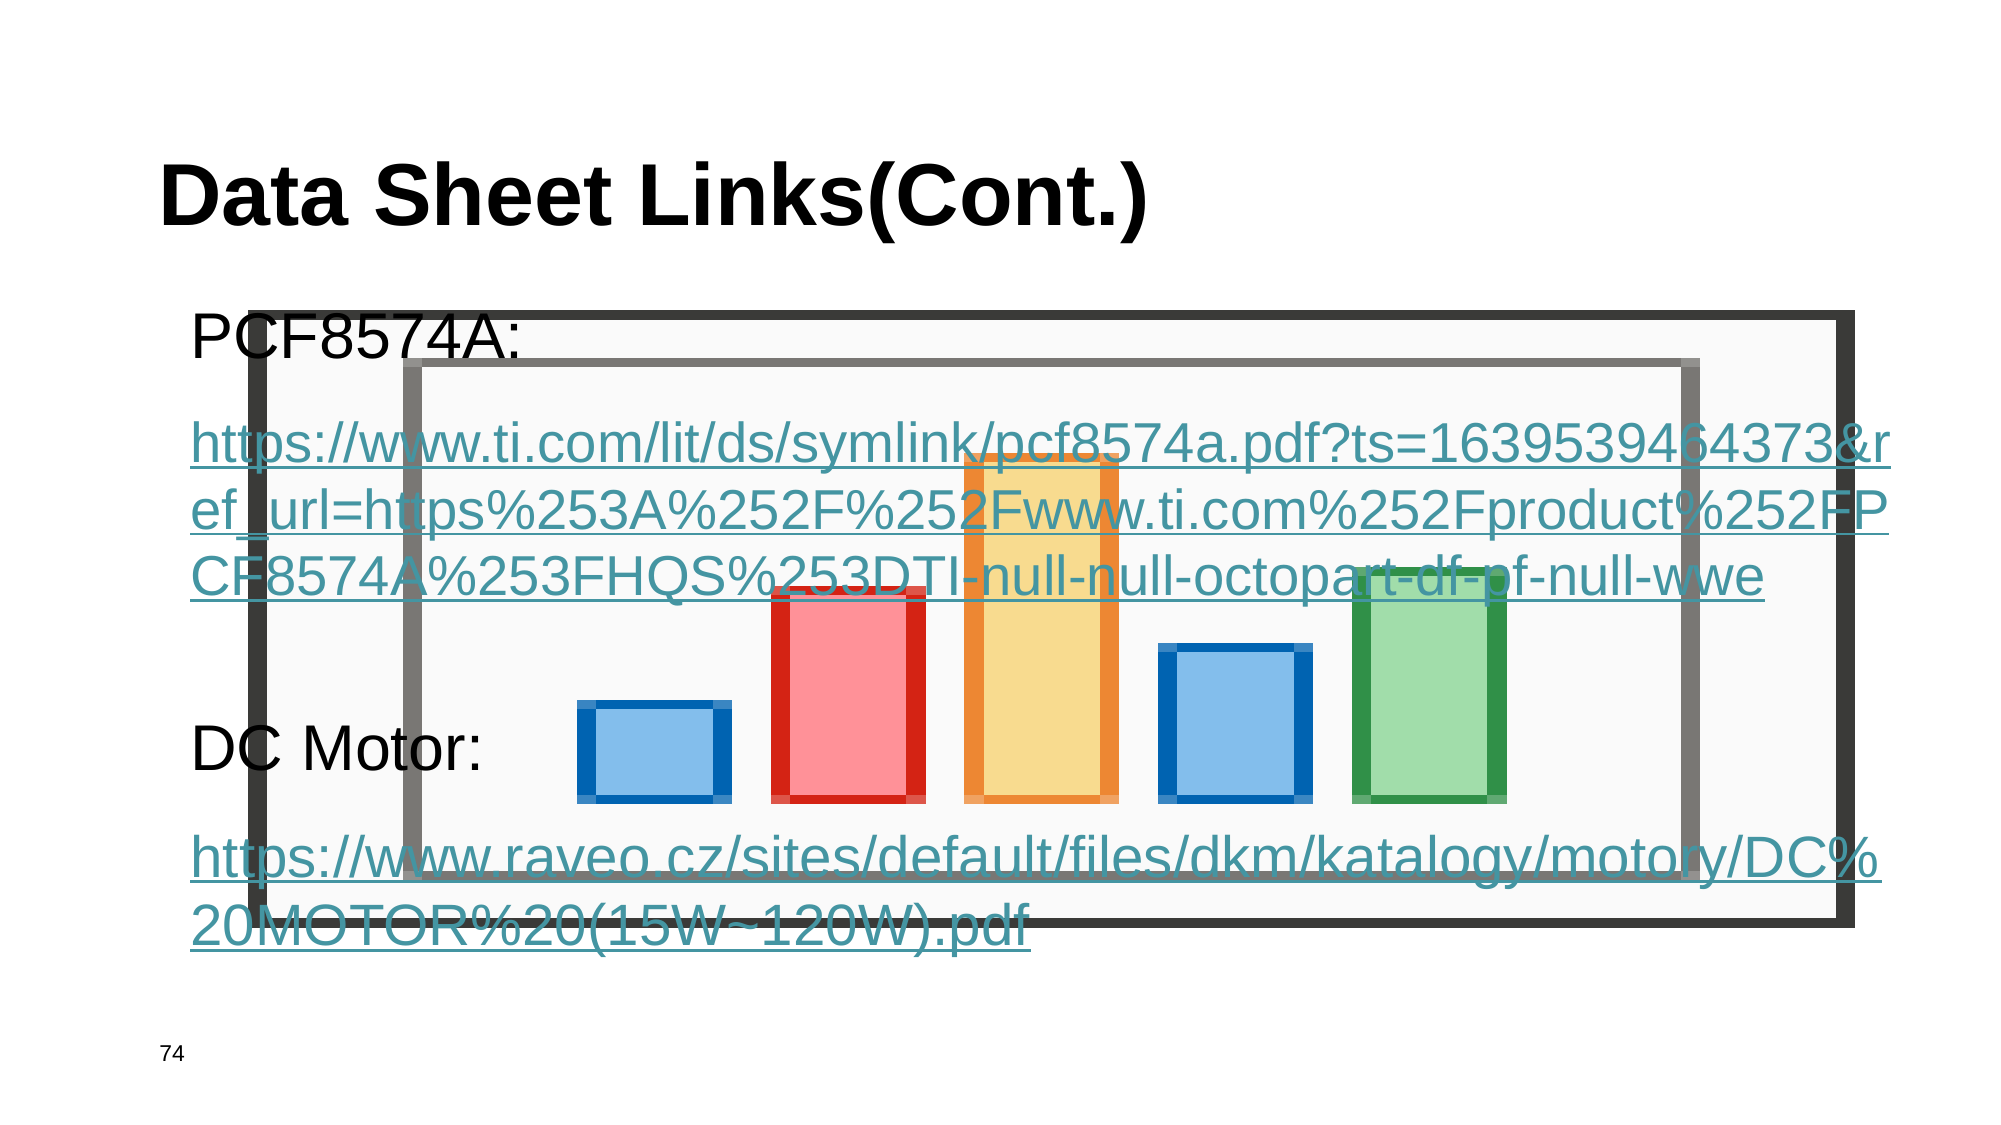

# Data Sheet Links(Cont.)
PCF8574A:
https://www.ti.com/lit/ds/symlink/pcf8574a.pdf?ts=1639539464373&ref_url=https%253A%252F%252Fwww.ti.com%252Fproduct%252FPCF8574A%253FHQS%253DTI-null-null-octopart-df-pf-null-wwe

DC Motor:
https://www.raveo.cz/sites/default/files/dkm/katalogy/motory/DC%20MOTOR%20(15W~120W).pdf
74